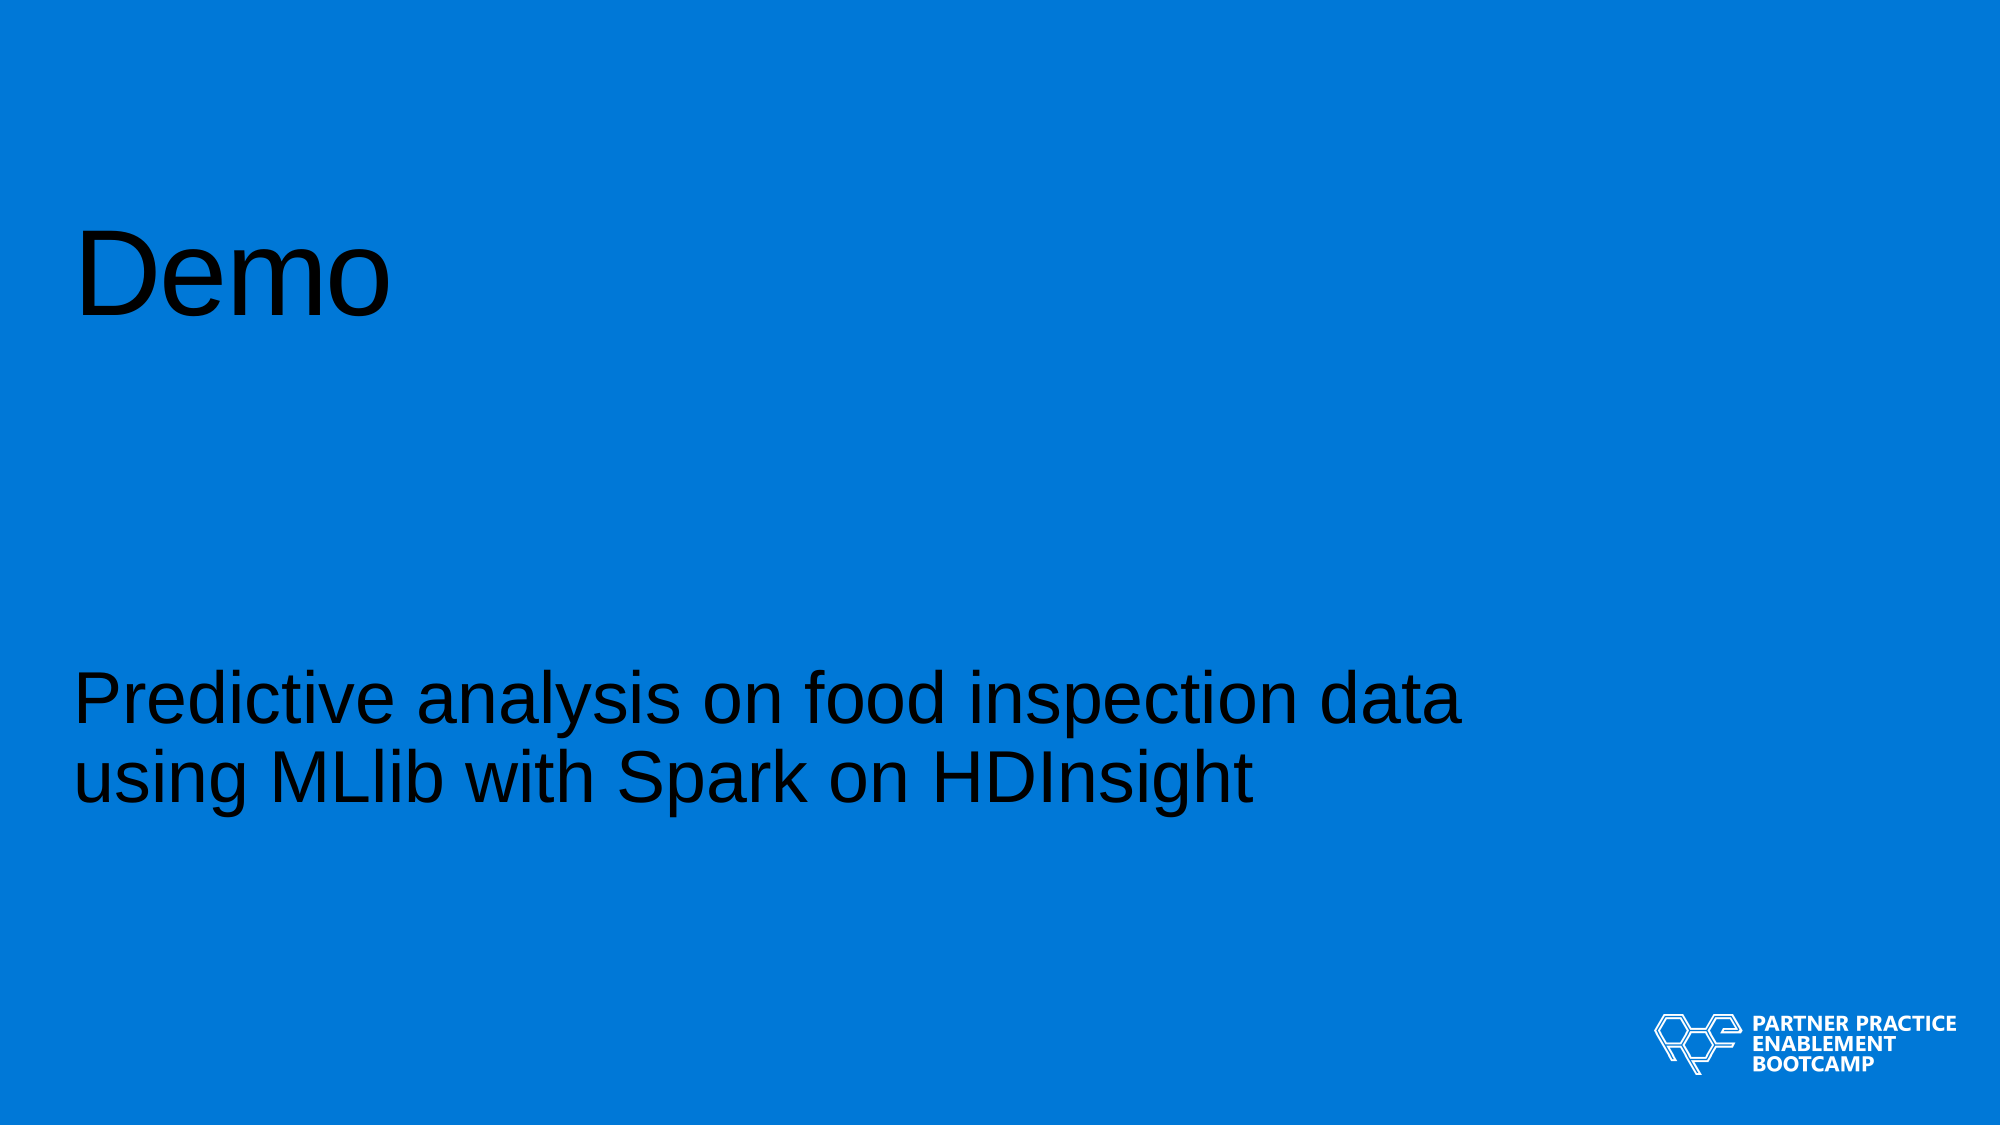

# Demo
Predictive analysis on food inspection data using MLlib with Spark on HDInsight